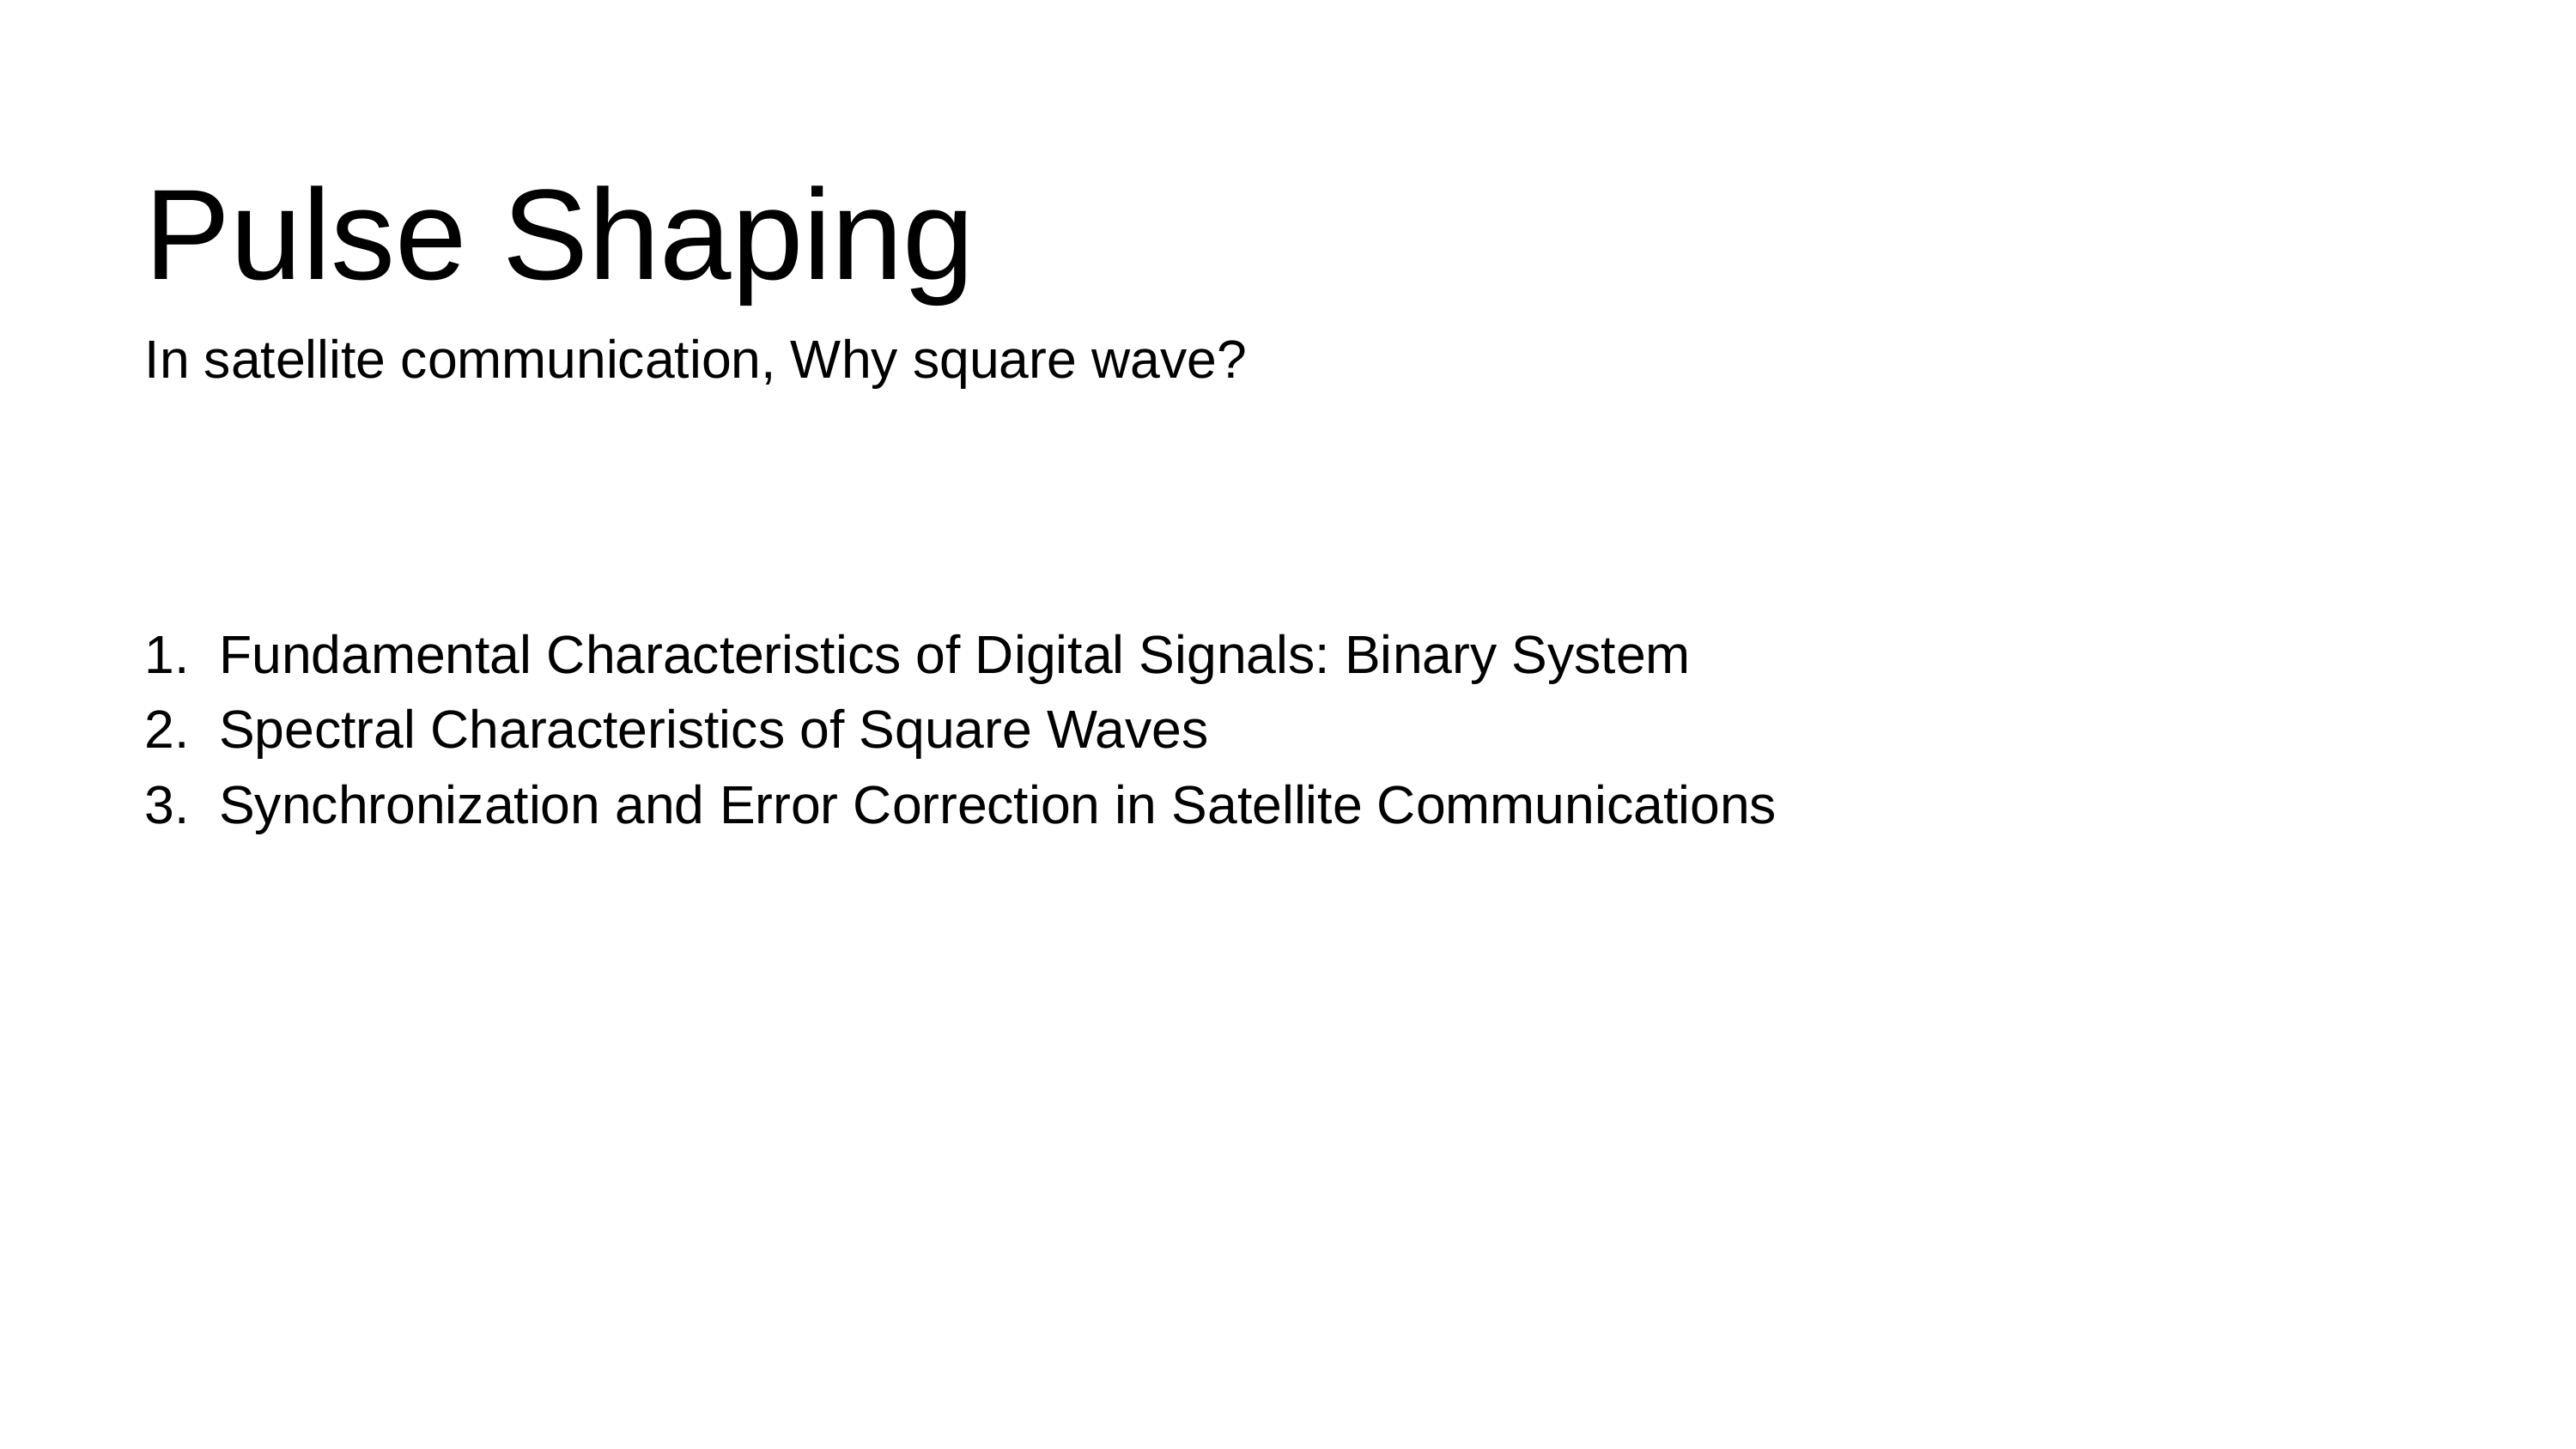

Pulse Shaping
In satellite communication, Why square wave?
1.  Fundamental Characteristics of Digital Signals: Binary System
2.  Spectral Characteristics of Square Waves
3.  Synchronization and Error Correction in Satellite Communications